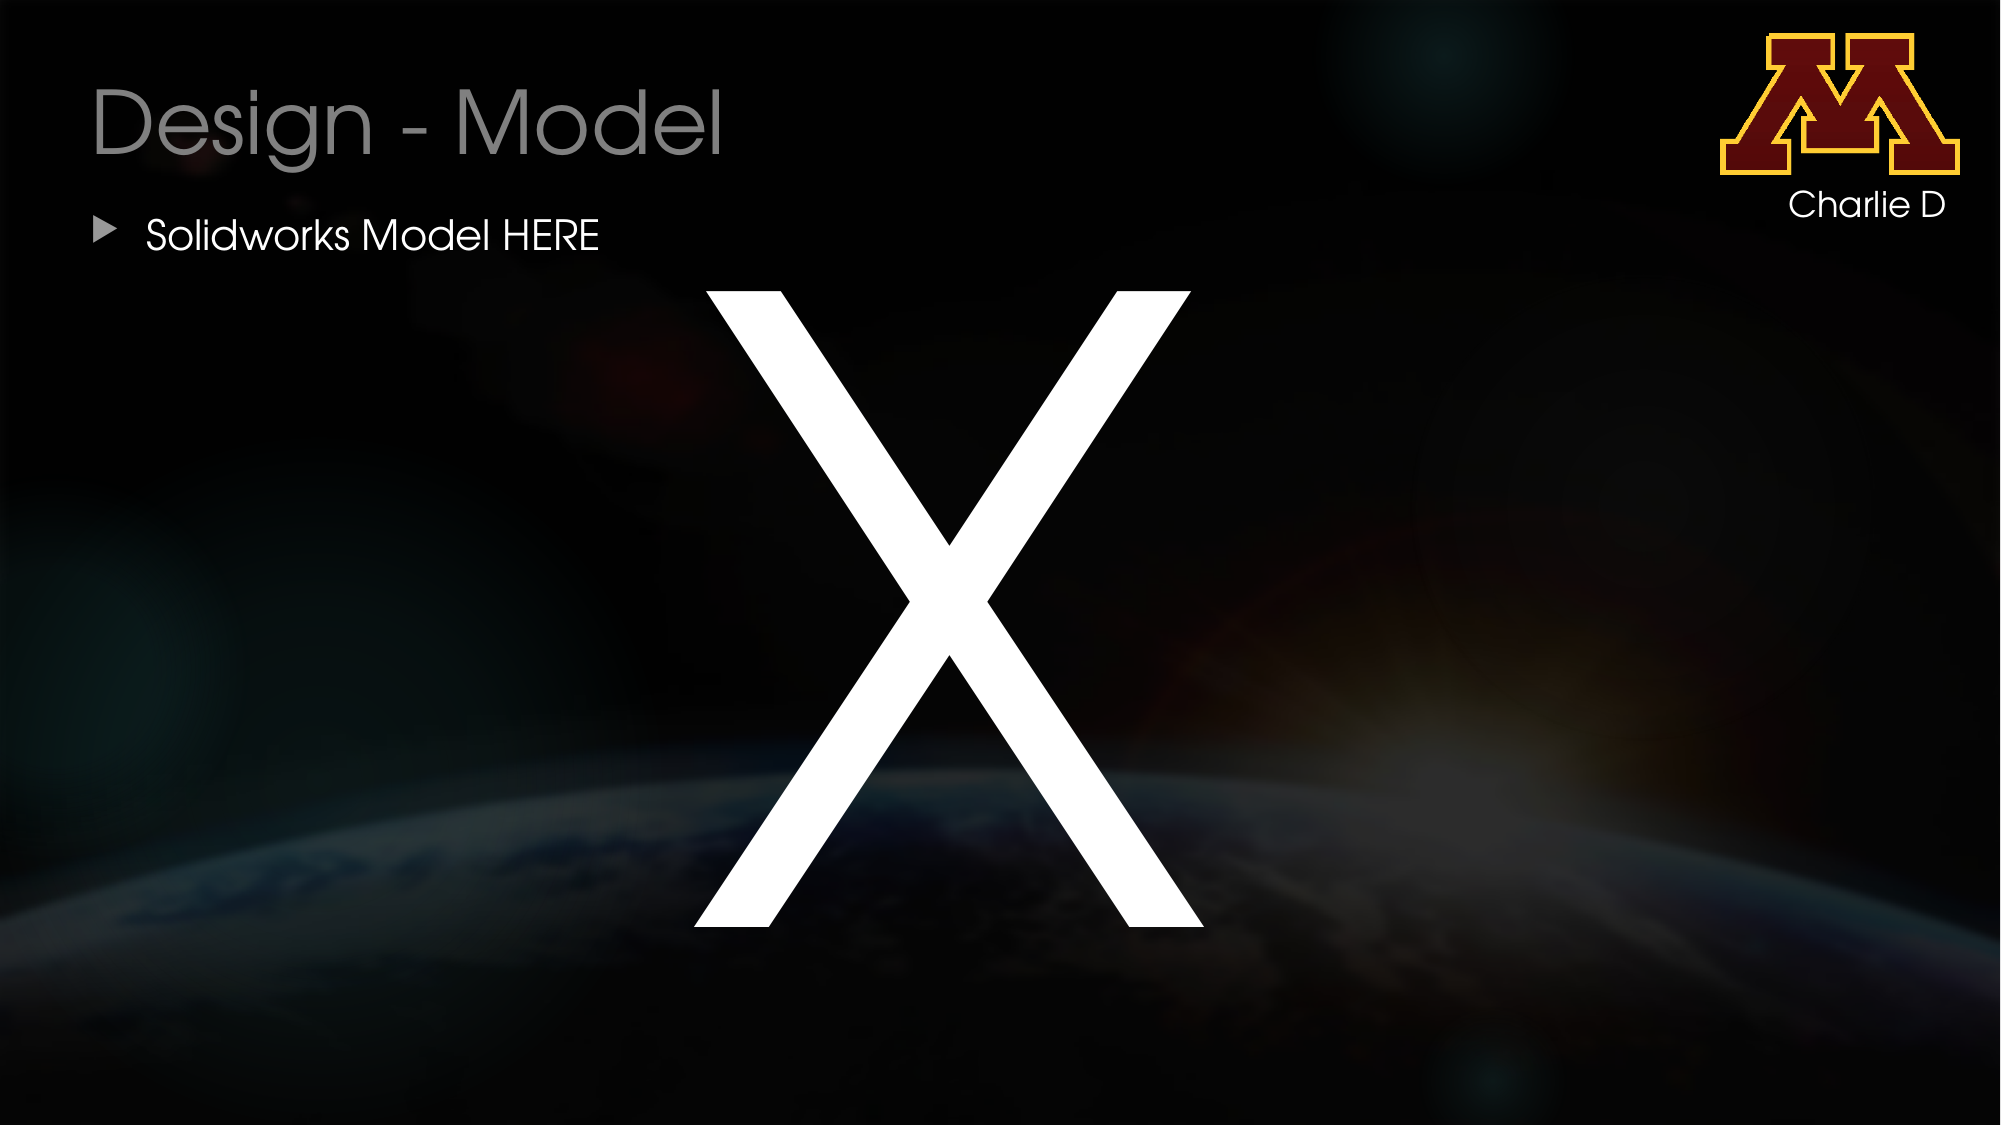

# Design - Model
X
Charlie D
Solidworks Model HERE